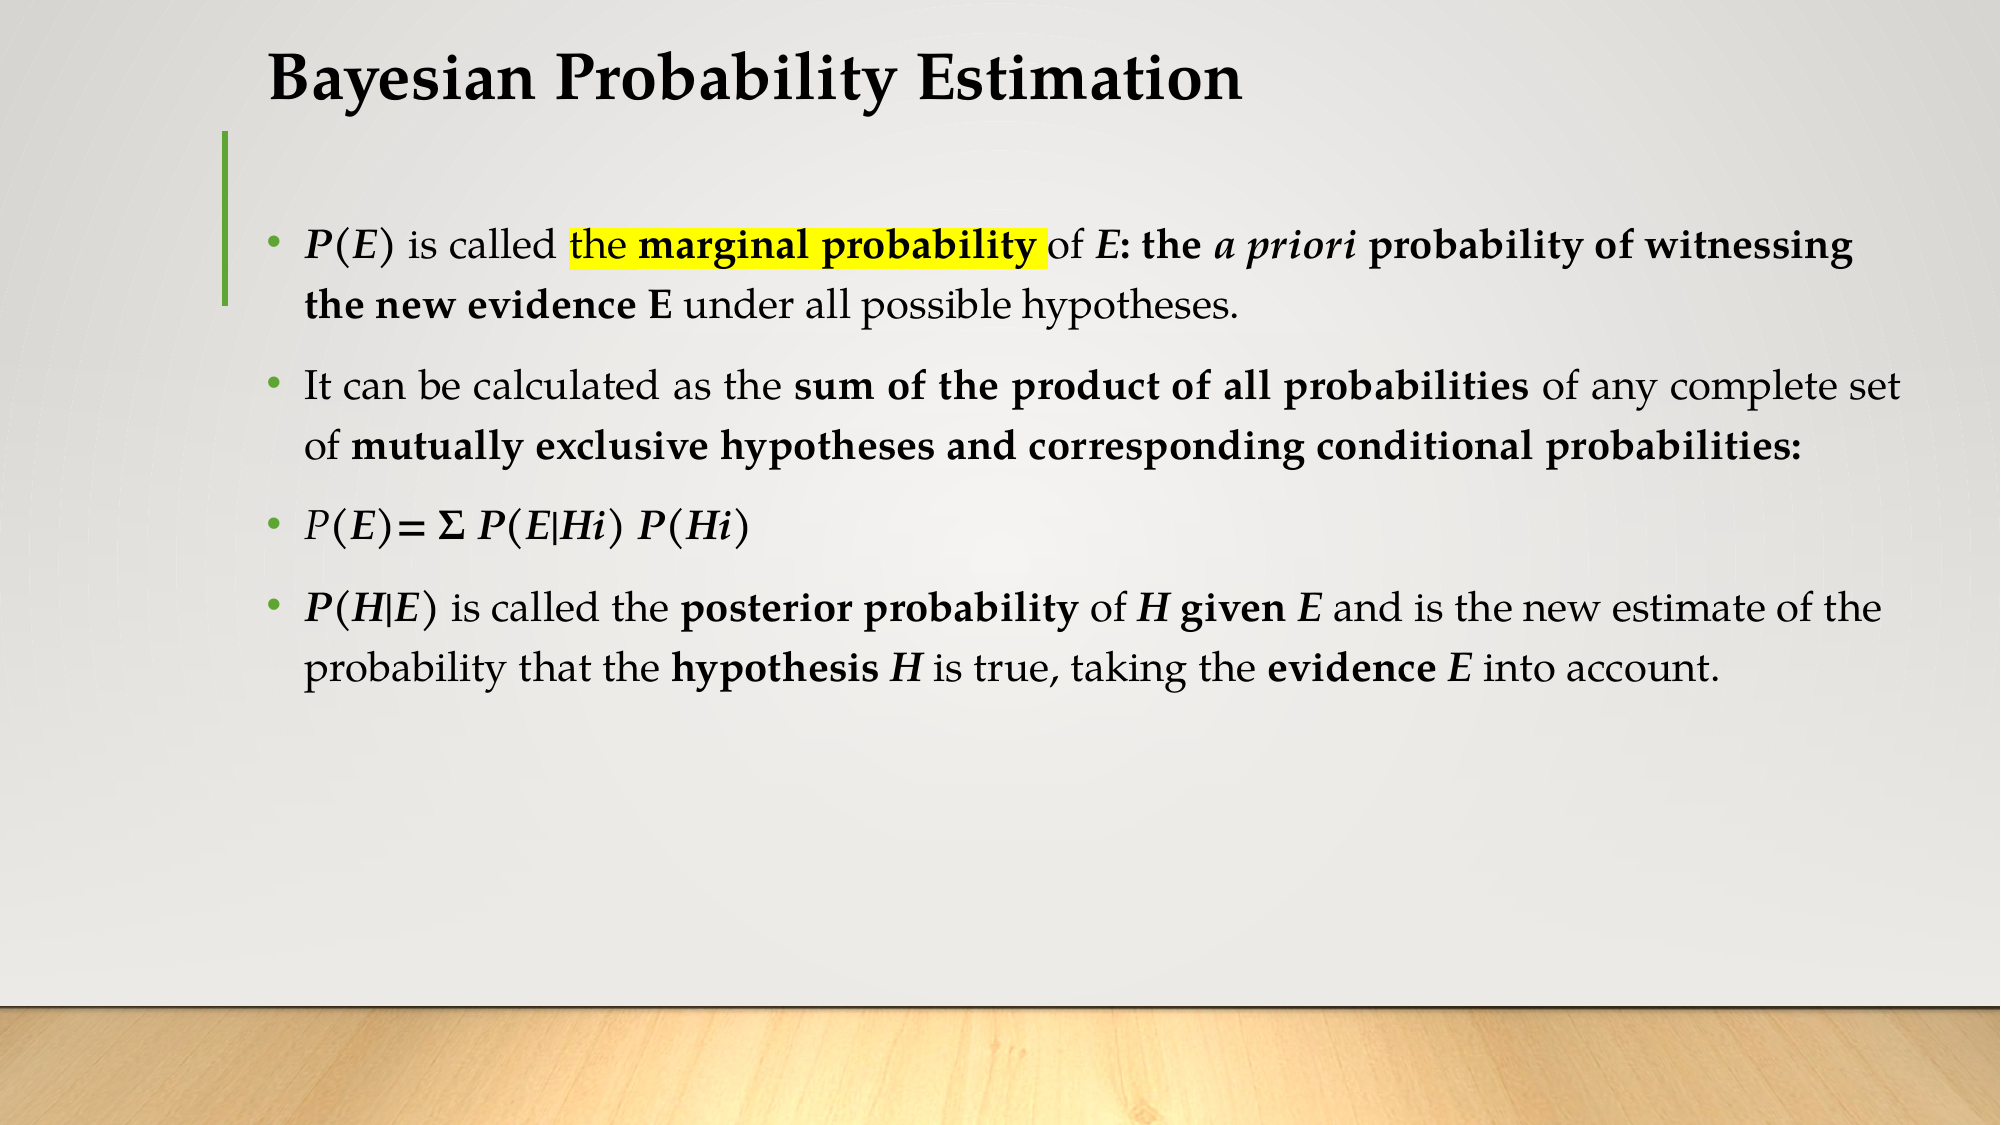

# Bayesian Probability Estimation
P(E) is called the marginal probability of E: the a priori probability of witnessing the new evidence E under all possible hypotheses.
It can be calculated as the sum of the product of all probabilities of any complete set of mutually exclusive hypotheses and corresponding conditional probabilities:
P(E)= Σ P(E|Hi) P(Hi)
P(H|E) is called the posterior probability of H given E and is the new estimate of the probability that the hypothesis H is true, taking the evidence E into account.